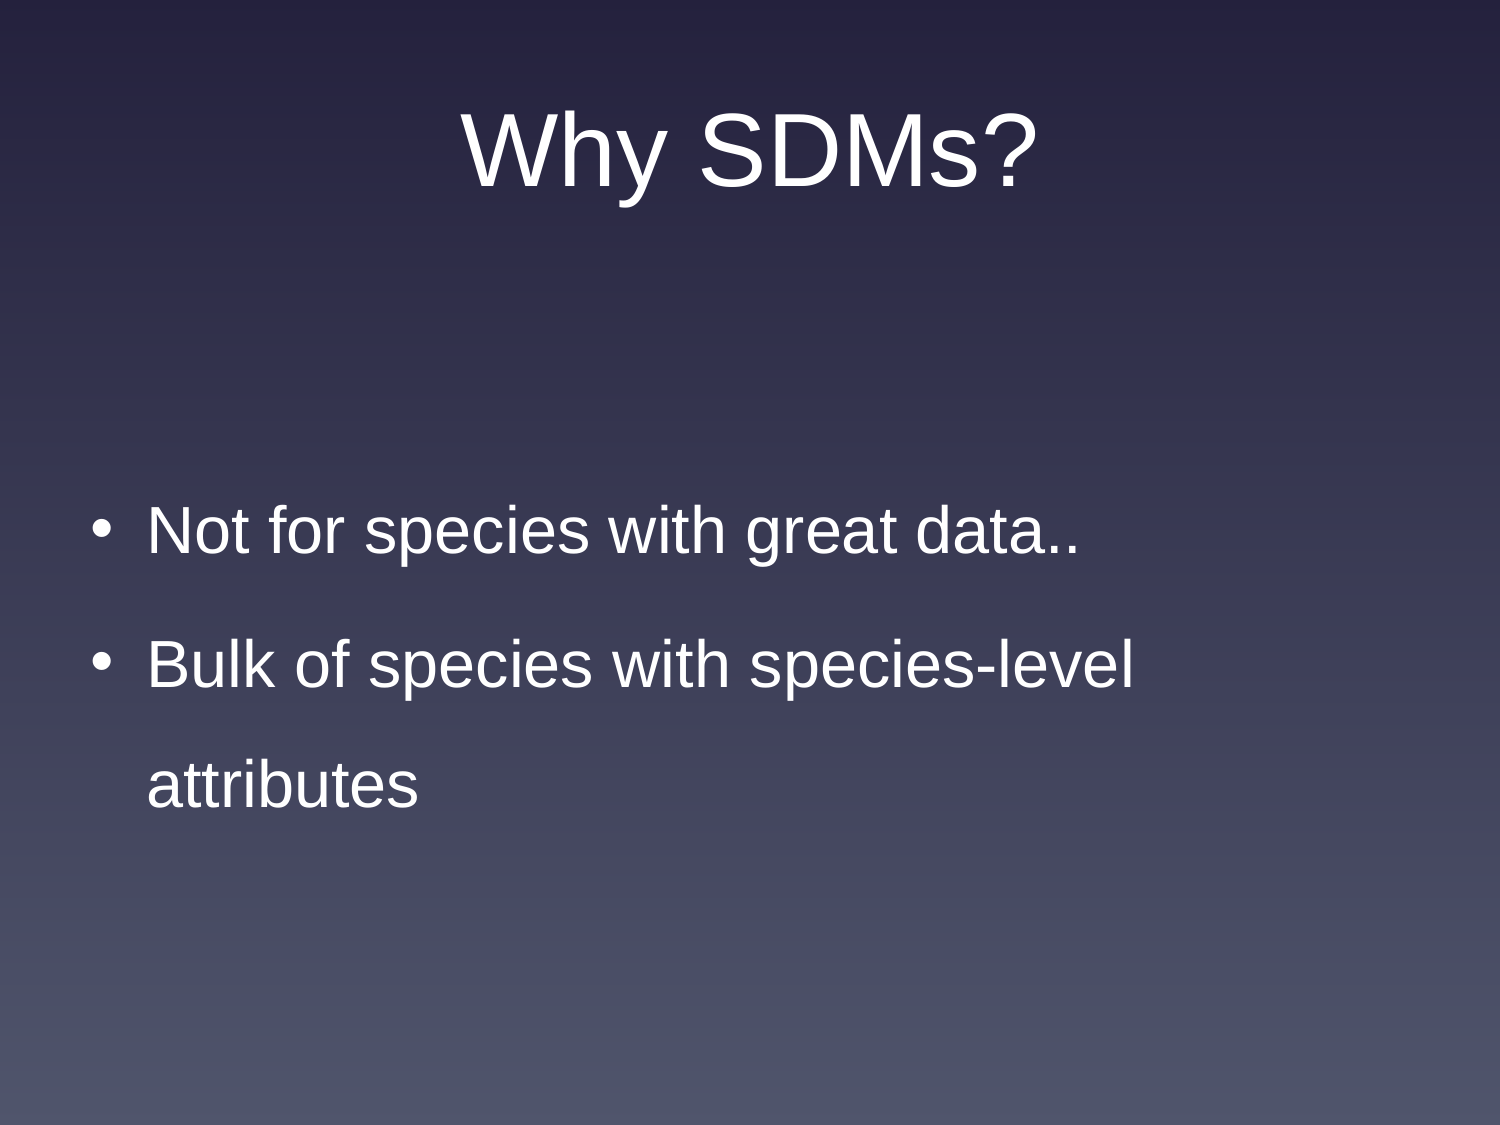

# Why SDMs?
Not for species with great data..
Bulk of species with species-level attributes